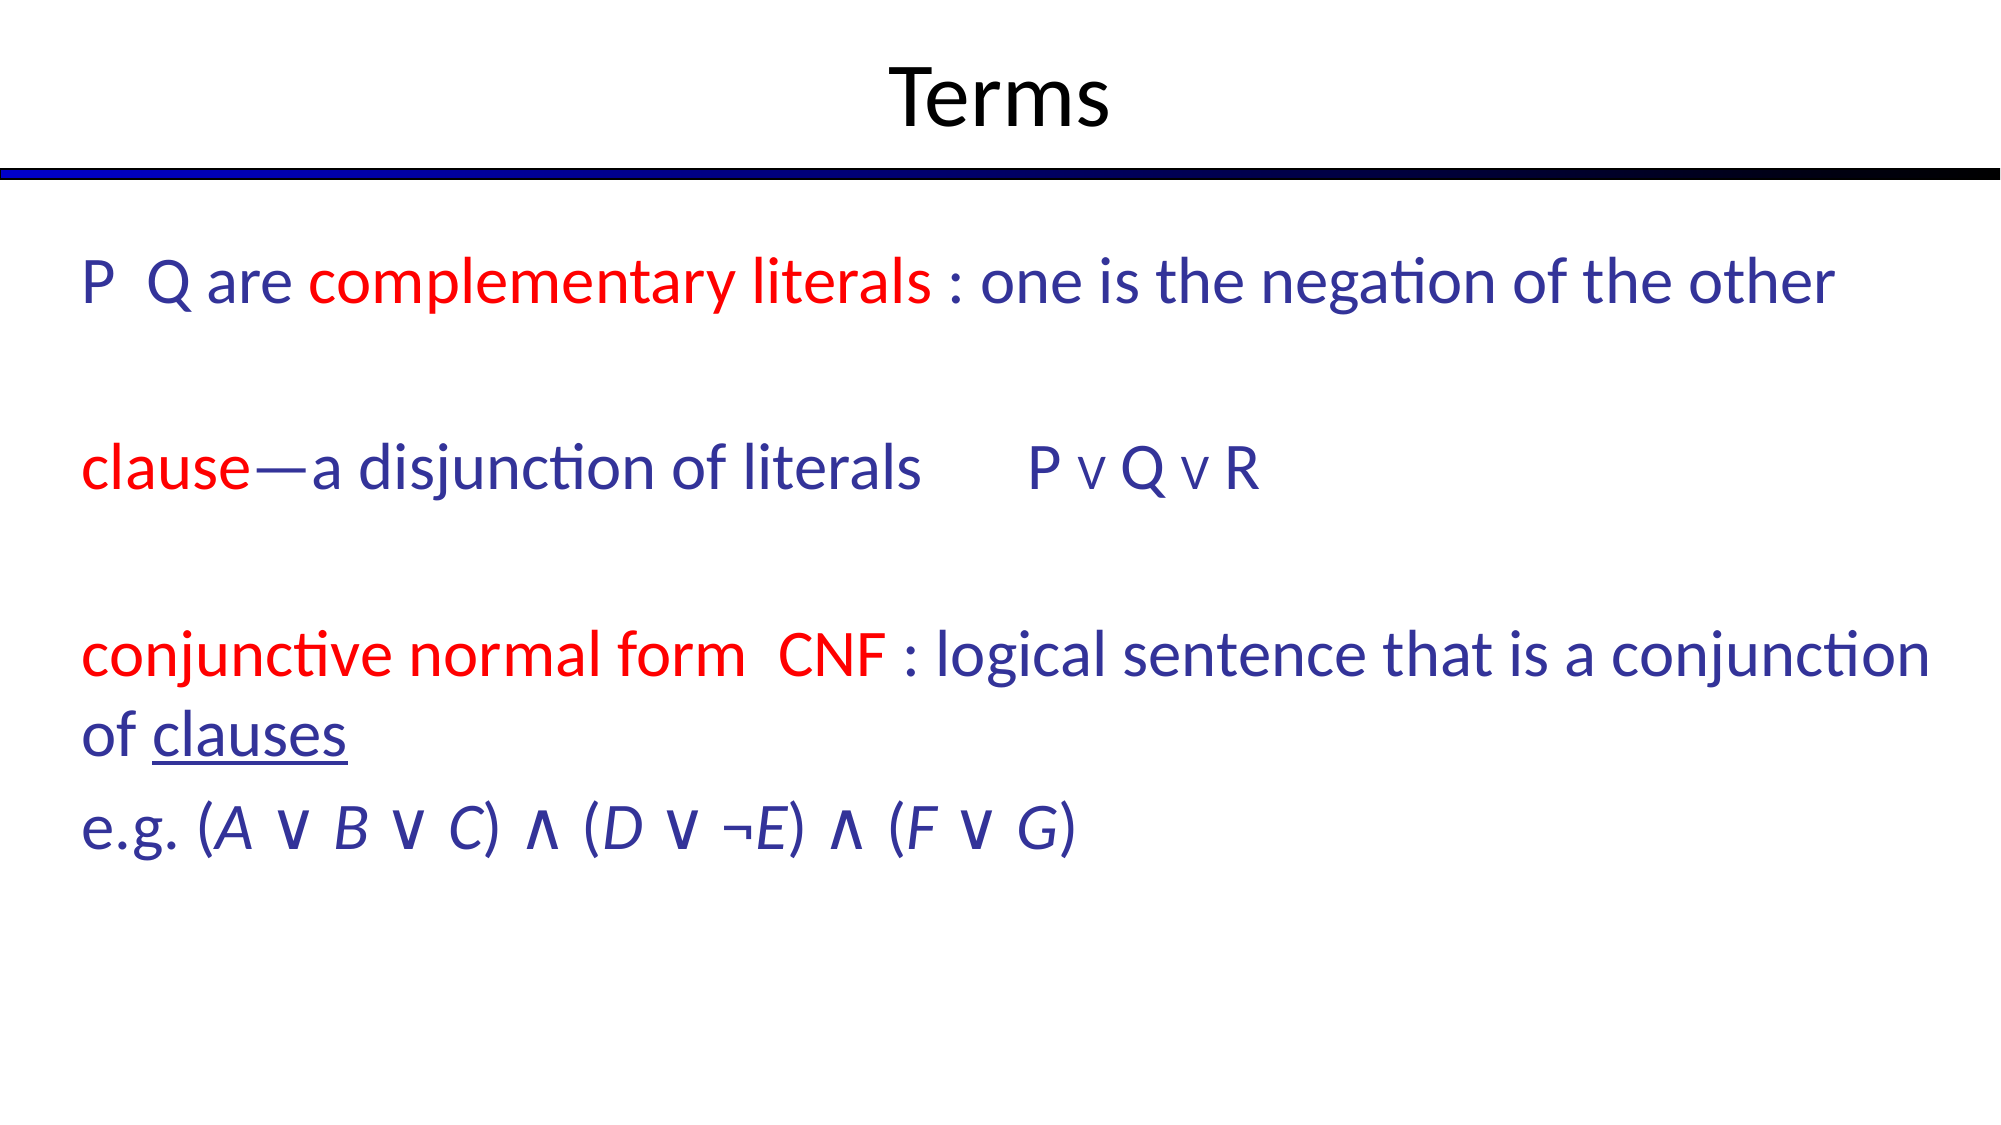

# Terms
P  Q are complementary literals : one is the negation of the other

clause—a disjunction of literals       P V Q V R

conjunctive normal form  CNF : logical sentence that is a conjunction of clauses
e.g. (A ∨ B ∨ C) ∧ (D ∨ ¬E) ∧ (F ∨ G)